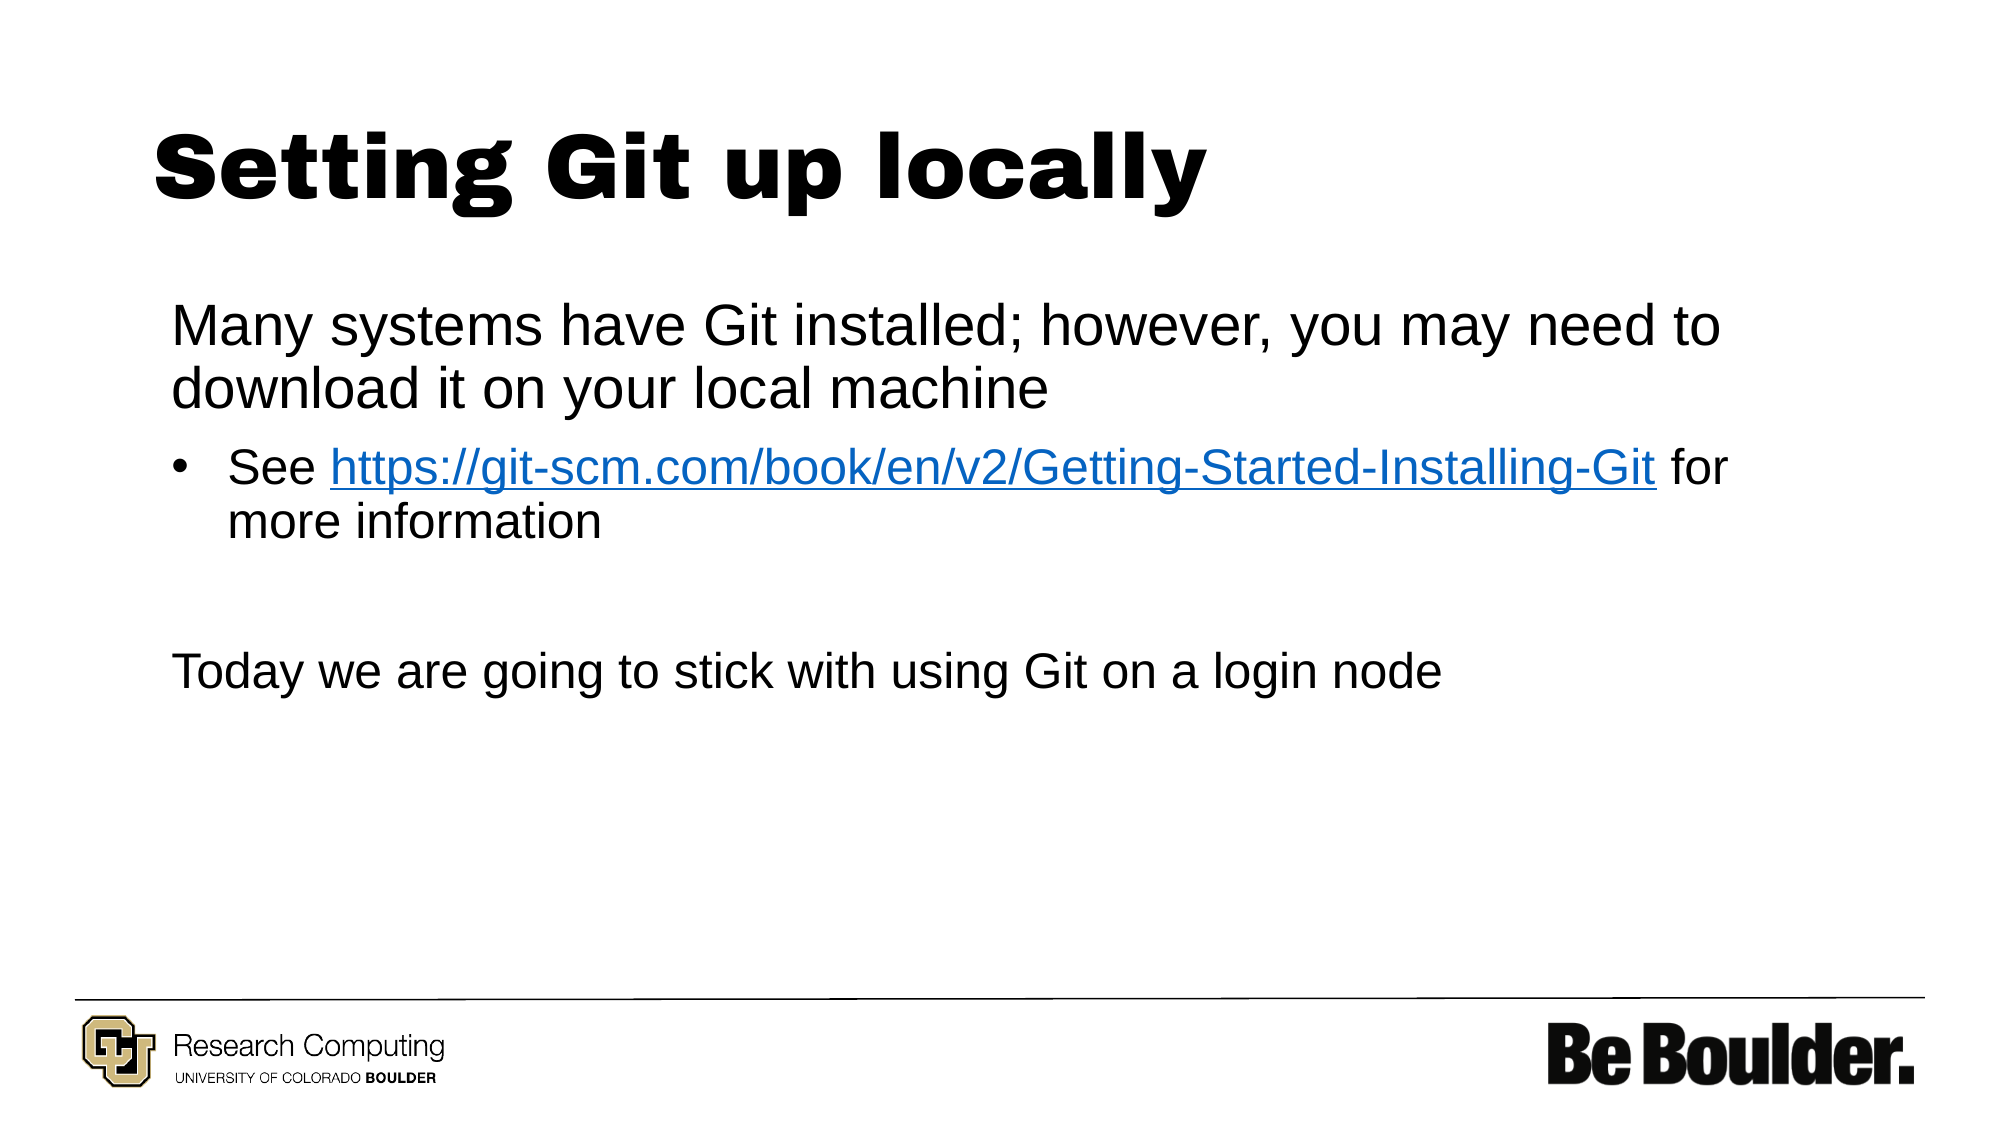

# Setting Git up locally
Many systems have Git installed; however, you may need to download it on your local machine
See https://git-scm.com/book/en/v2/Getting-Started-Installing-Git for more information

Today we are going to stick with using Git on a login node